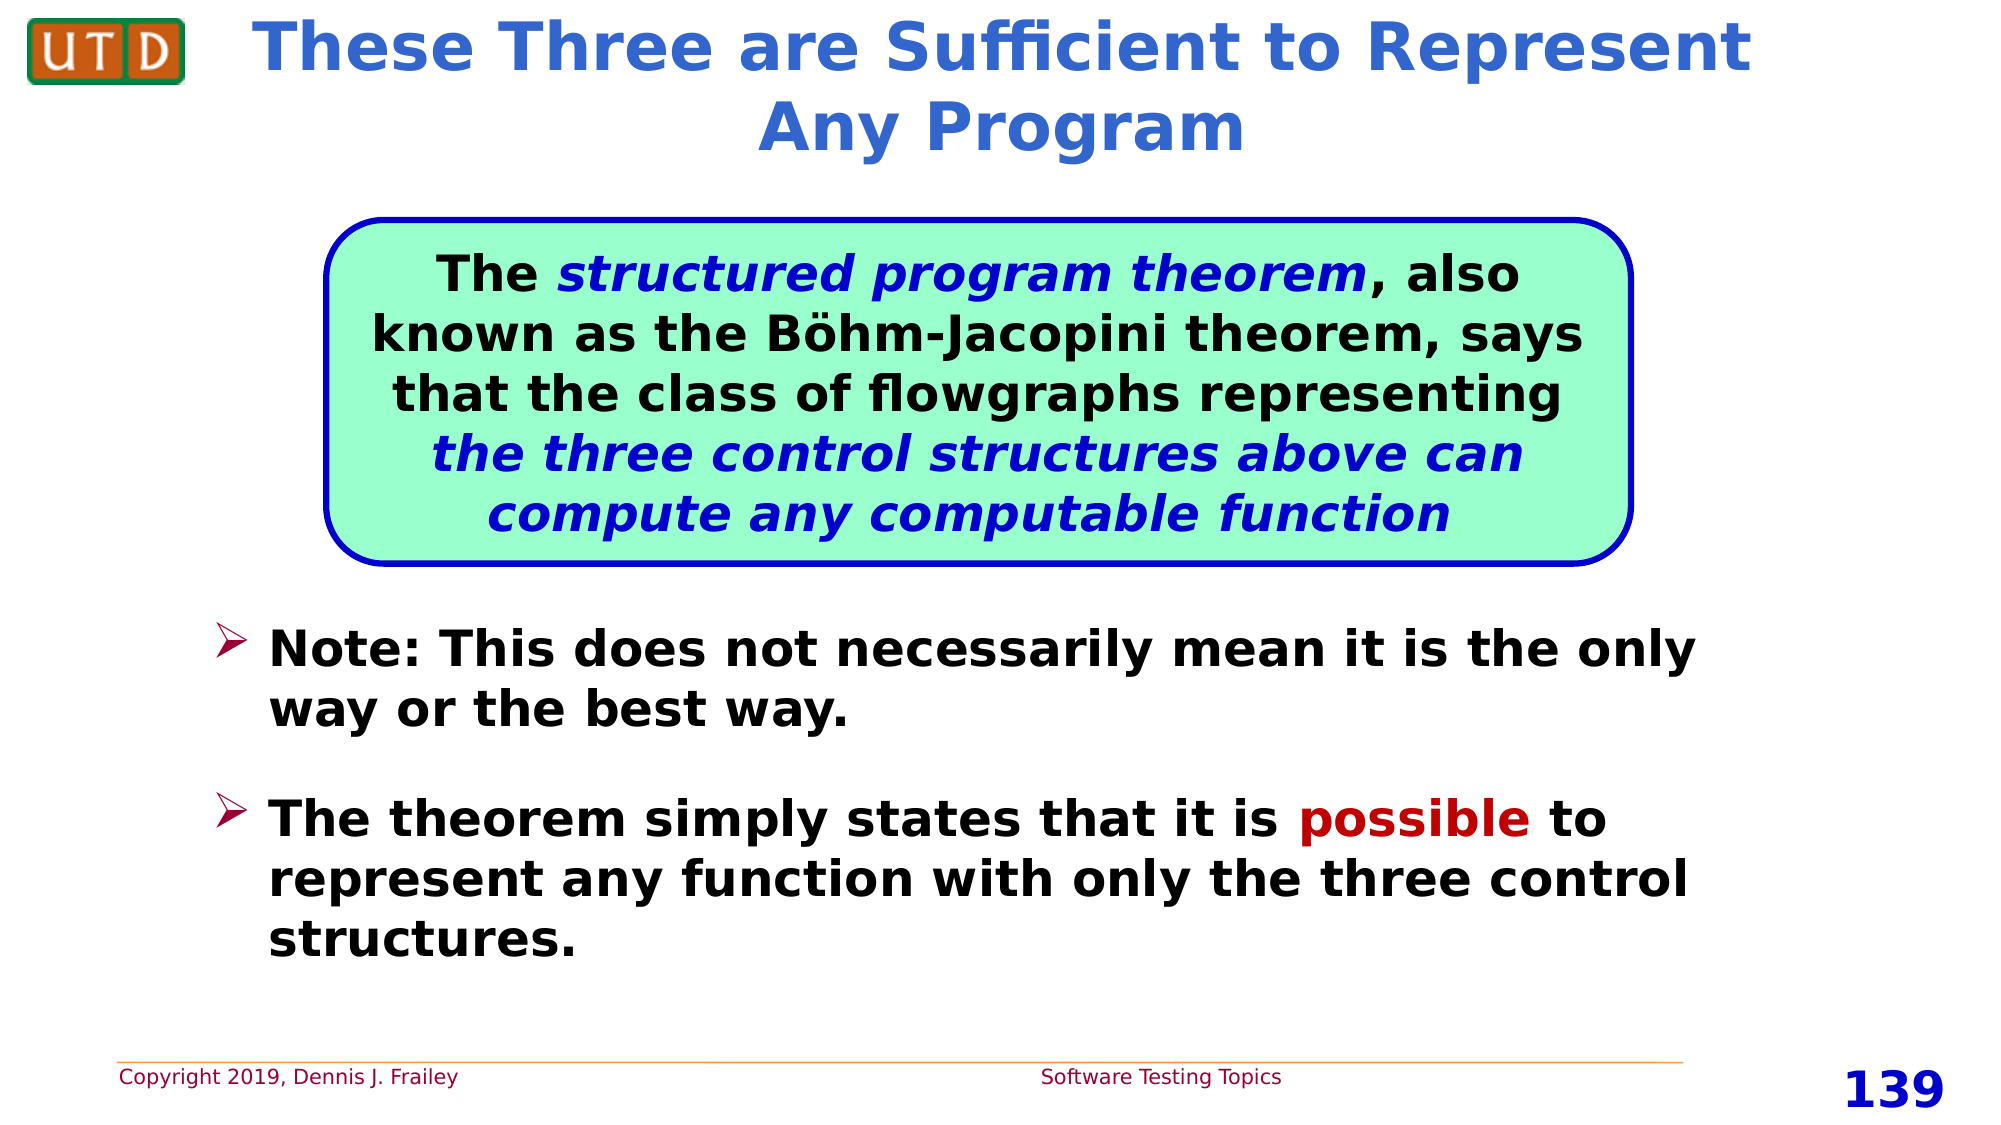

# These Three are Sufficient to Represent Any Program
The structured program theorem, also known as the Böhm-Jacopini theorem, says that the class of flowgraphs representing the three control structures above can compute any computable function
Note: This does not necessarily mean it is the only way or the best way.
The theorem simply states that it is possible to represent any function with only the three control structures.